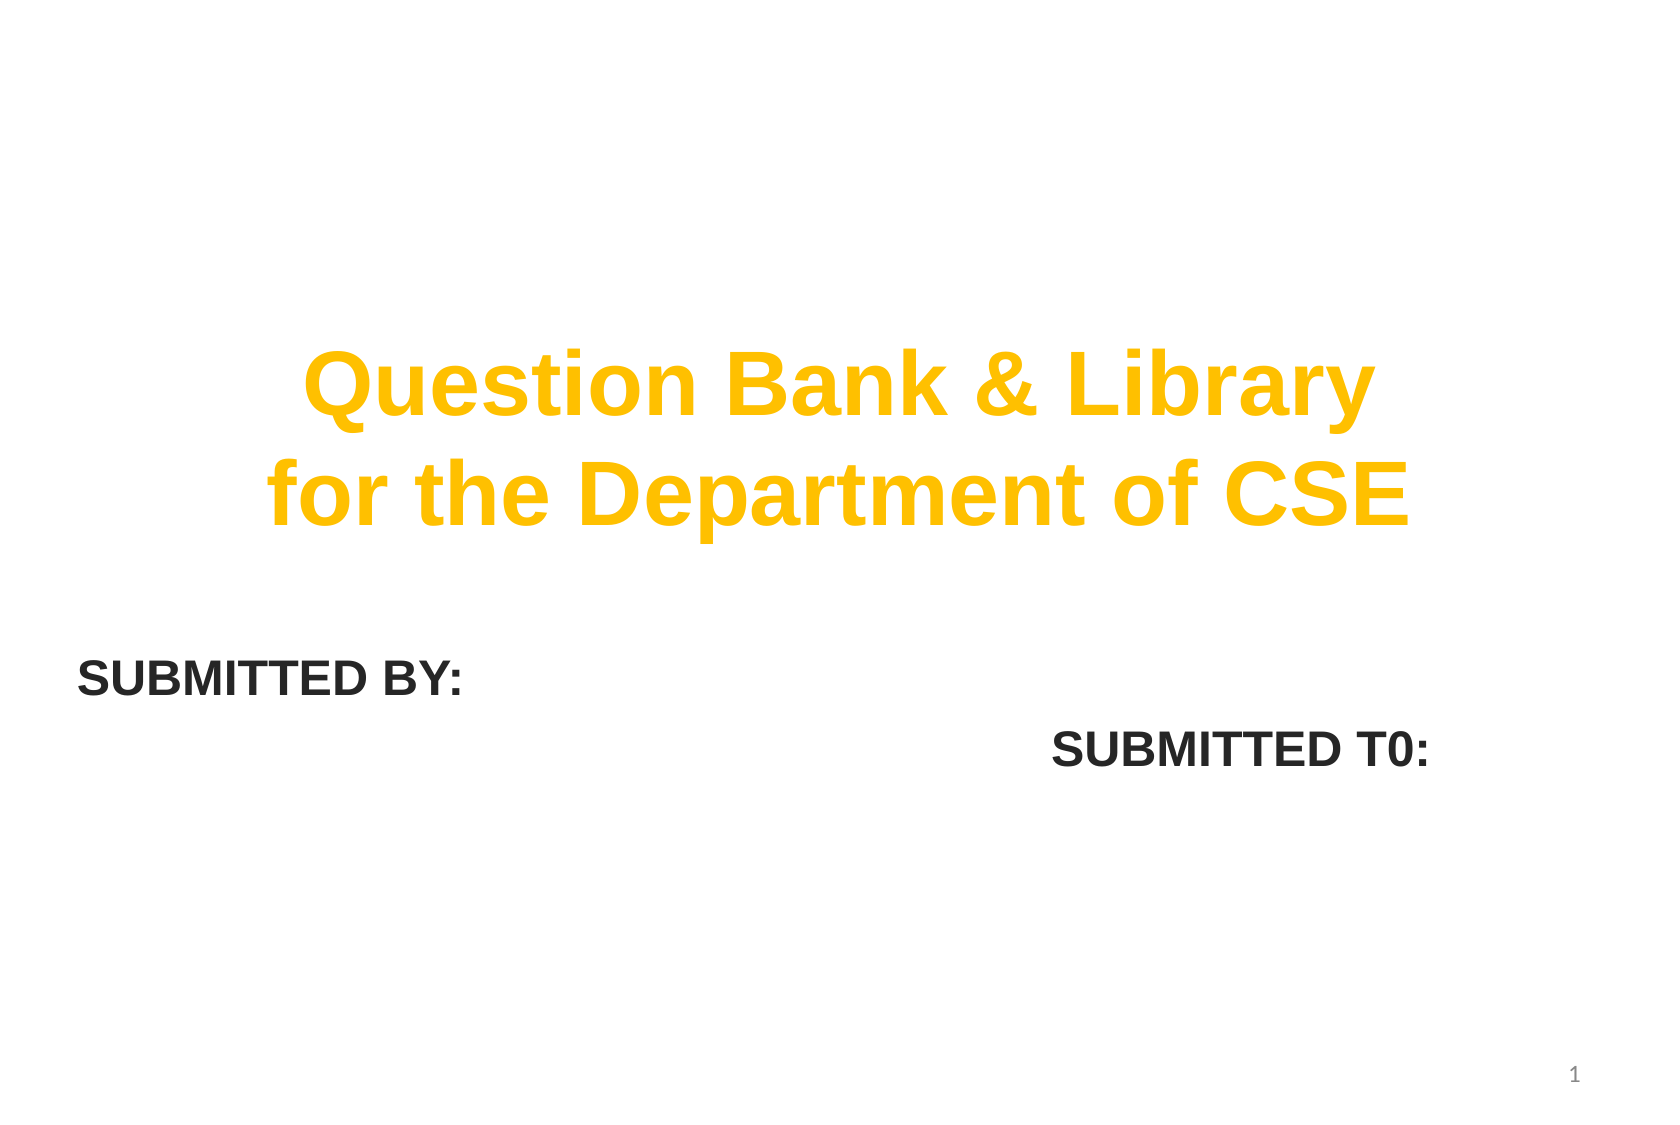

# Question Bank & Library for the Department of CSE
SUBMITTED BY:

SUBMITTED T0:

1